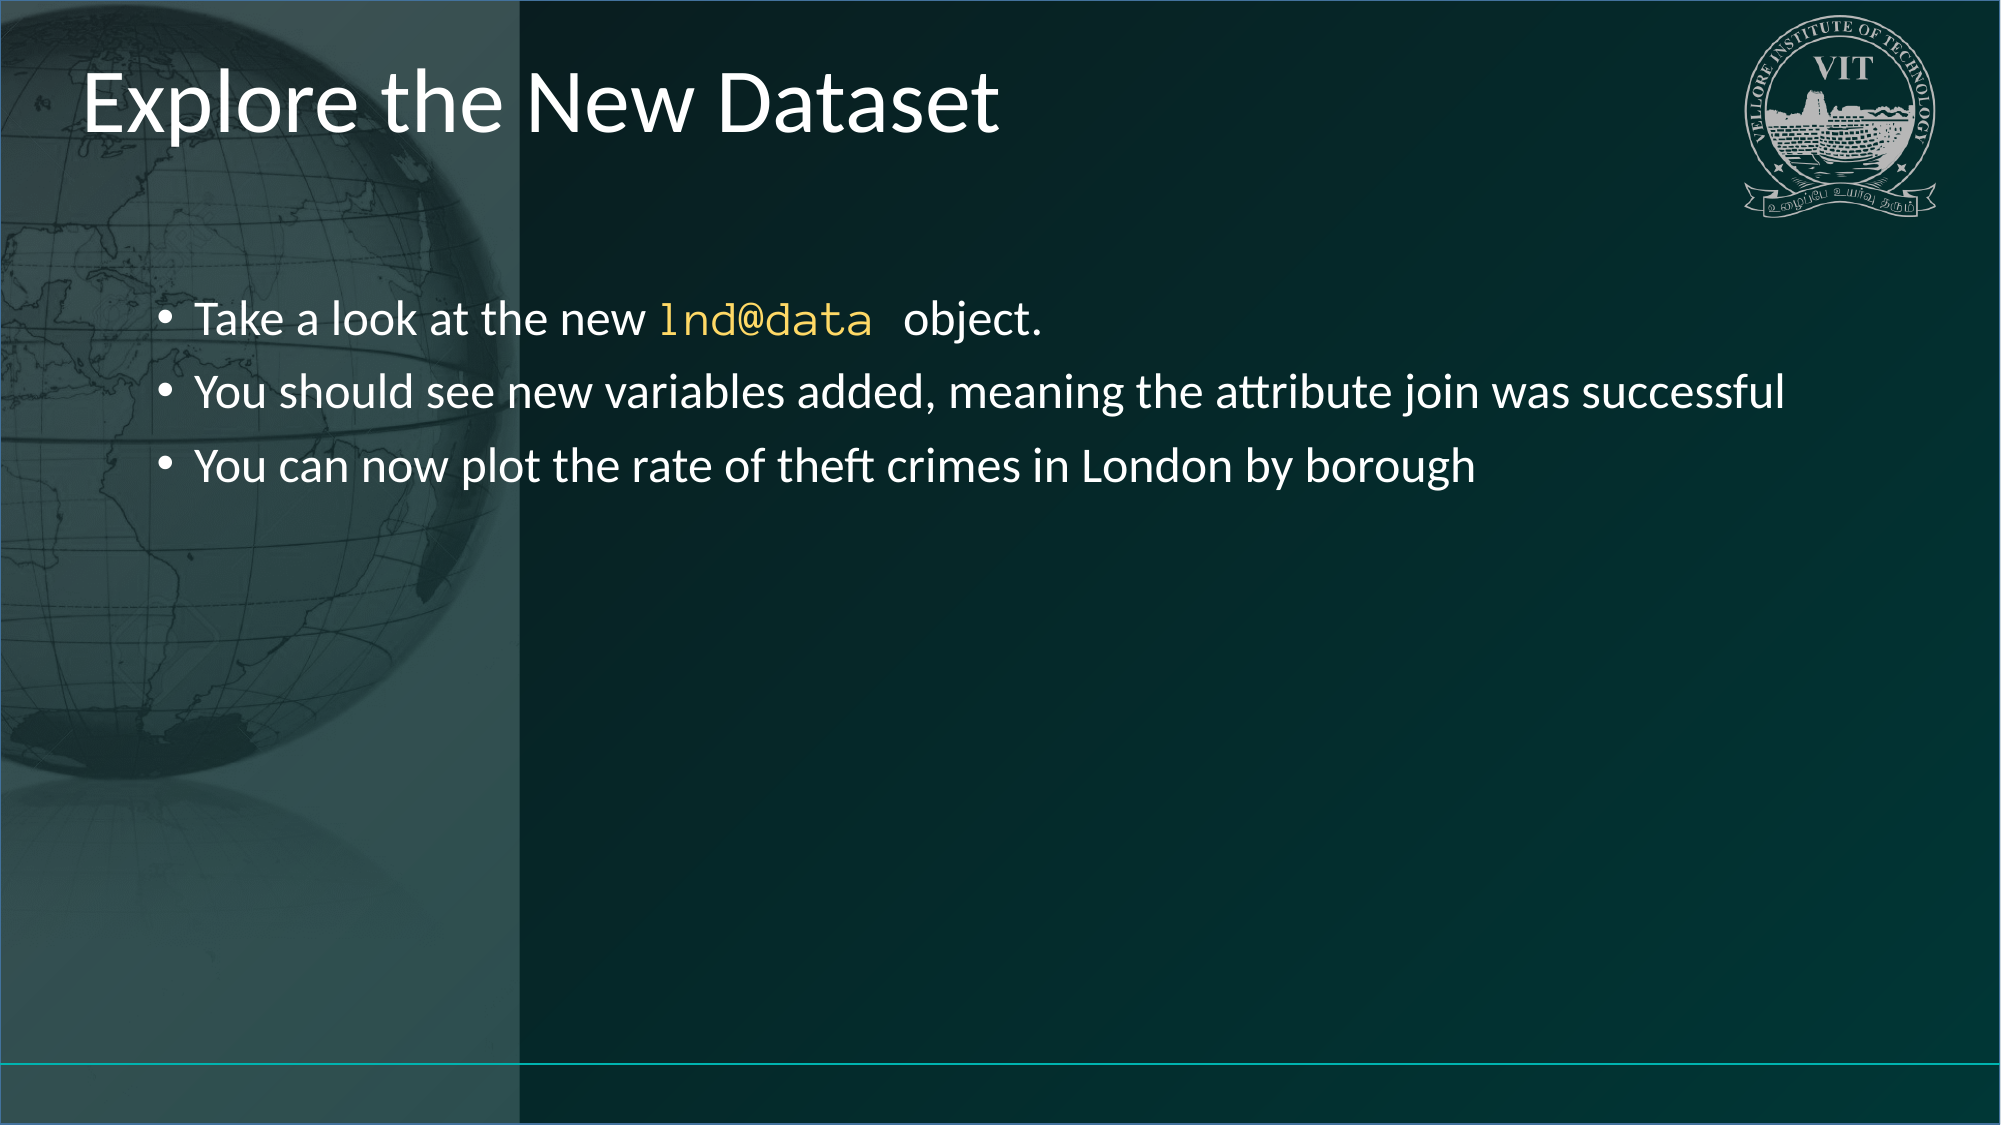

# Explore the New Dataset
Take a look at the new lnd@data object.
You should see new variables added, meaning the attribute join was successful
You can now plot the rate of theft crimes in London by borough